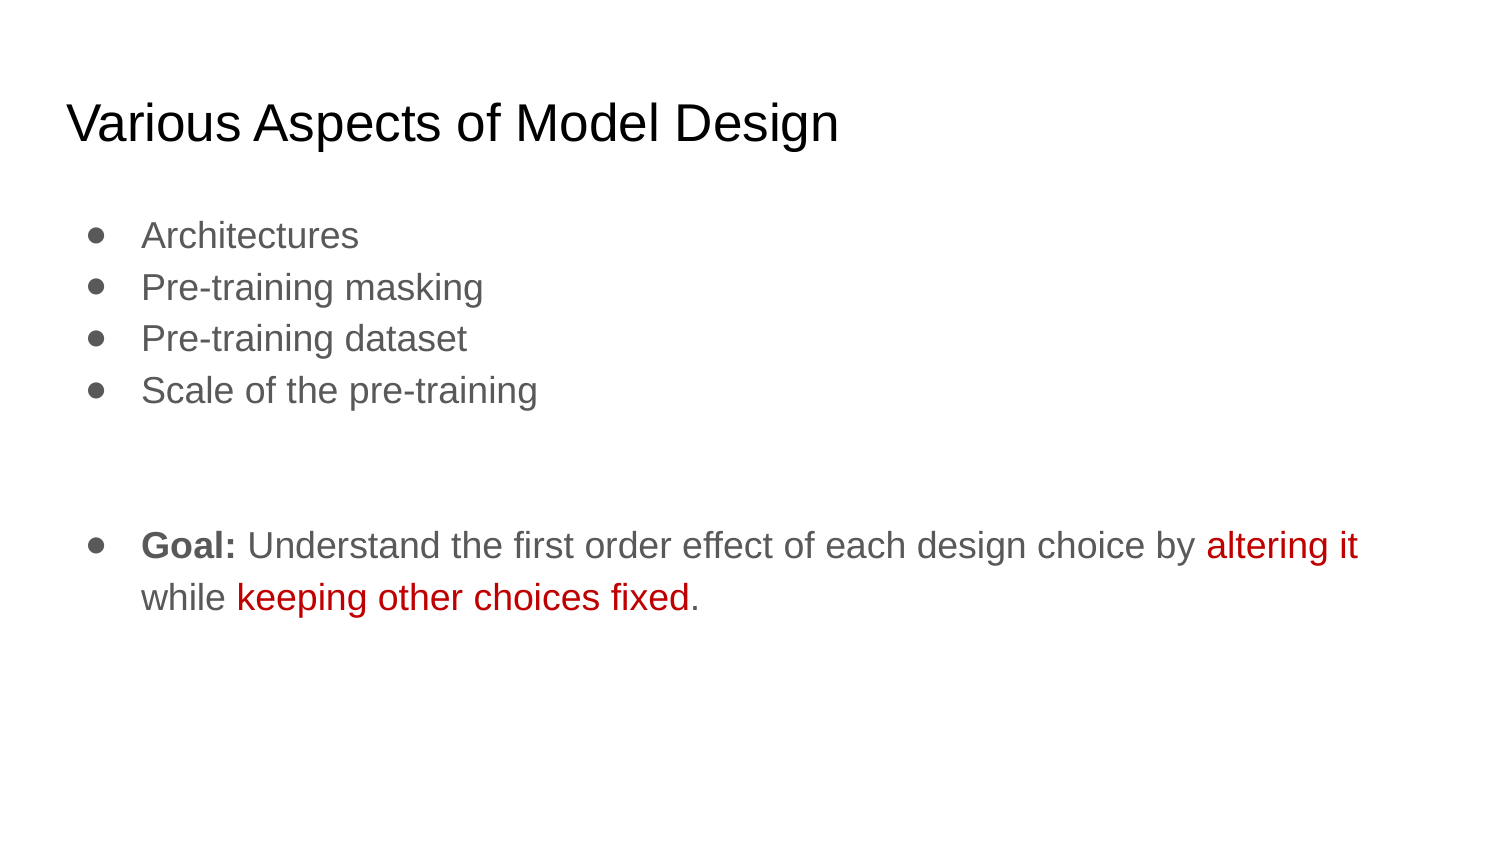

# Various Aspects of Model Design
Architectures
Pre-training masking
Pre-training dataset
Scale of the pre-training

Goal: Understand the first order effect of each design choice by altering it
while keeping other choices fixed.